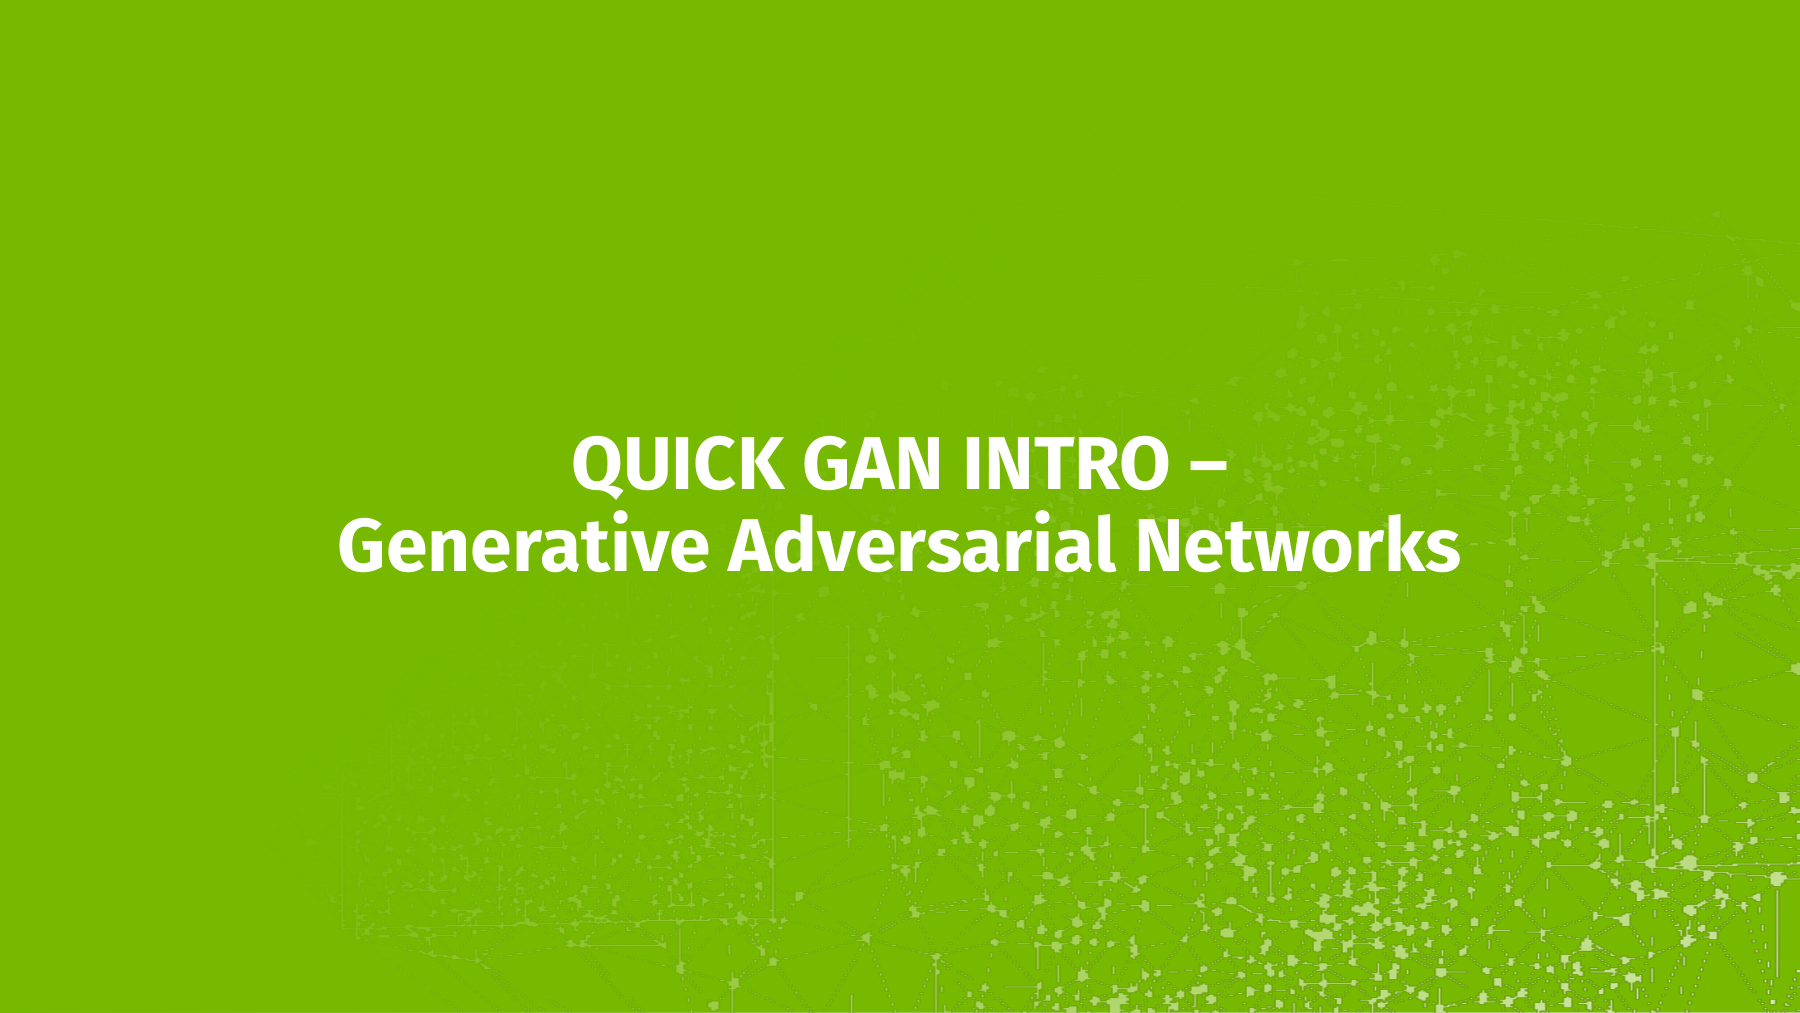

# QUICK GAN INTRO – Generative Adversarial Networks